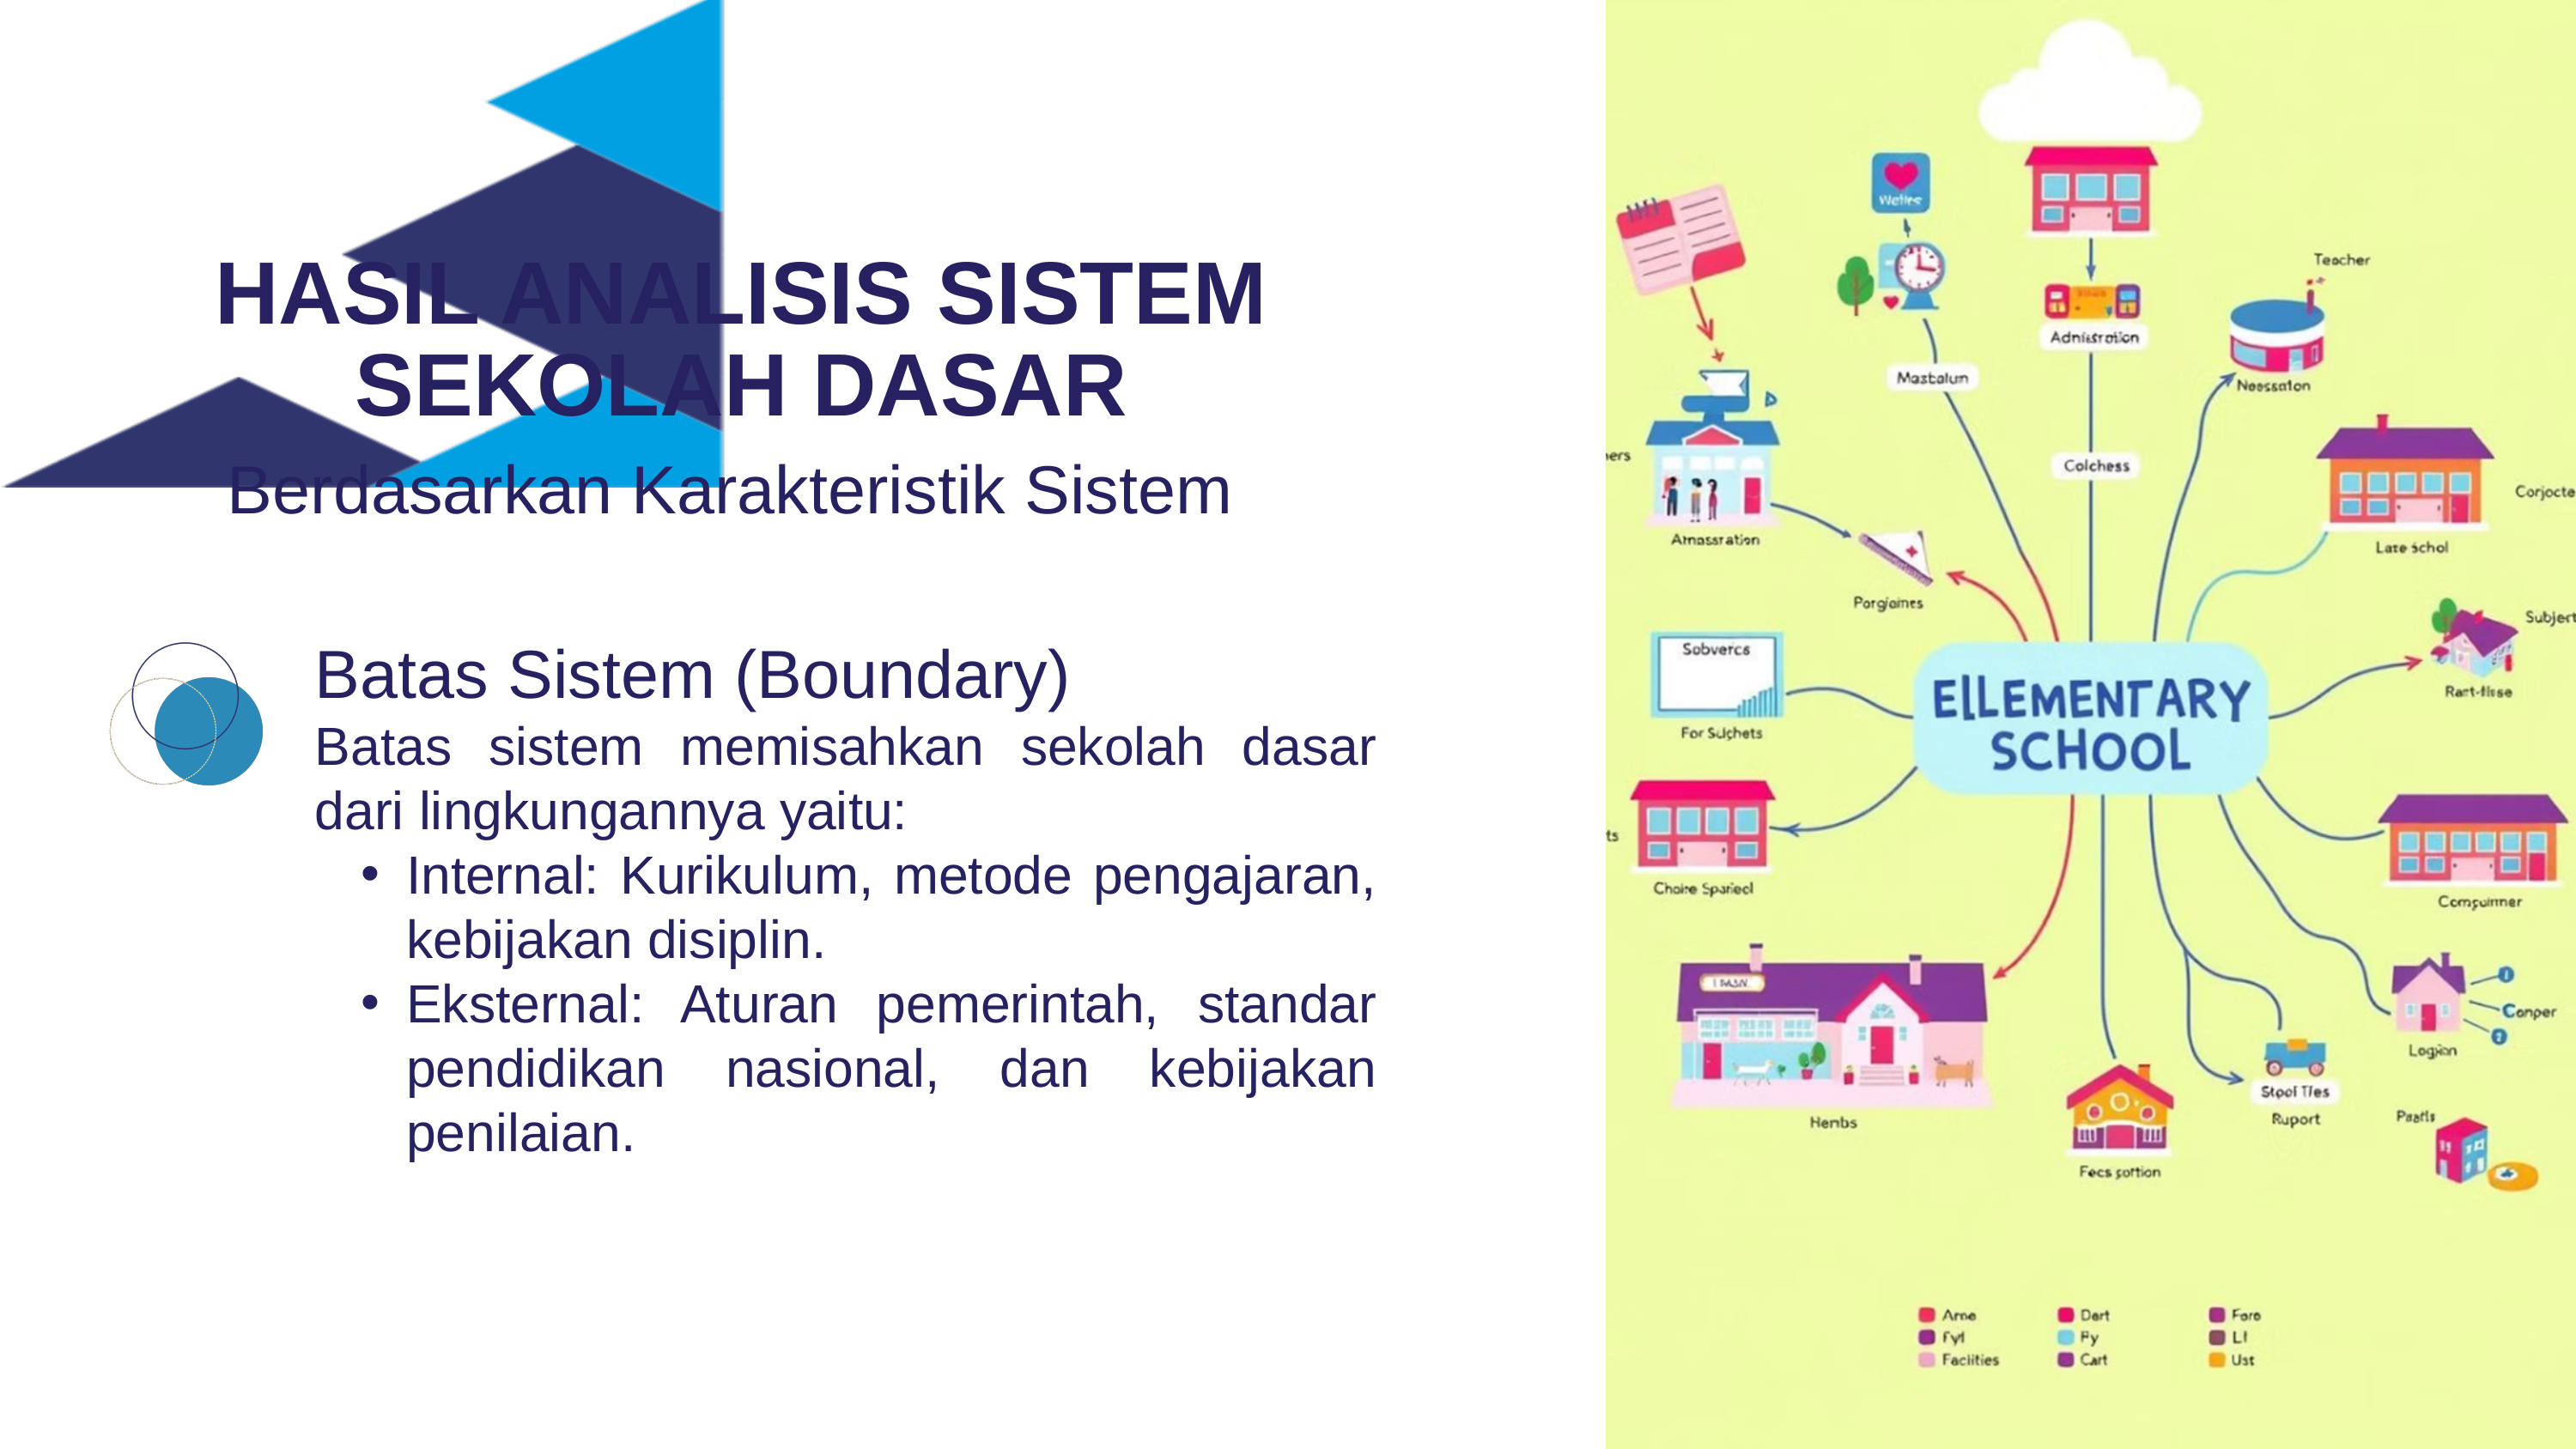

HASIL ANALISIS SISTEM SEKOLAH DASAR
Berdasarkan Karakteristik Sistem
Batas Sistem (Boundary)
Batas sistem memisahkan sekolah dasar dari lingkungannya yaitu:
Internal: Kurikulum, metode pengajaran, kebijakan disiplin.
Eksternal: Aturan pemerintah, standar pendidikan nasional, dan kebijakan penilaian.